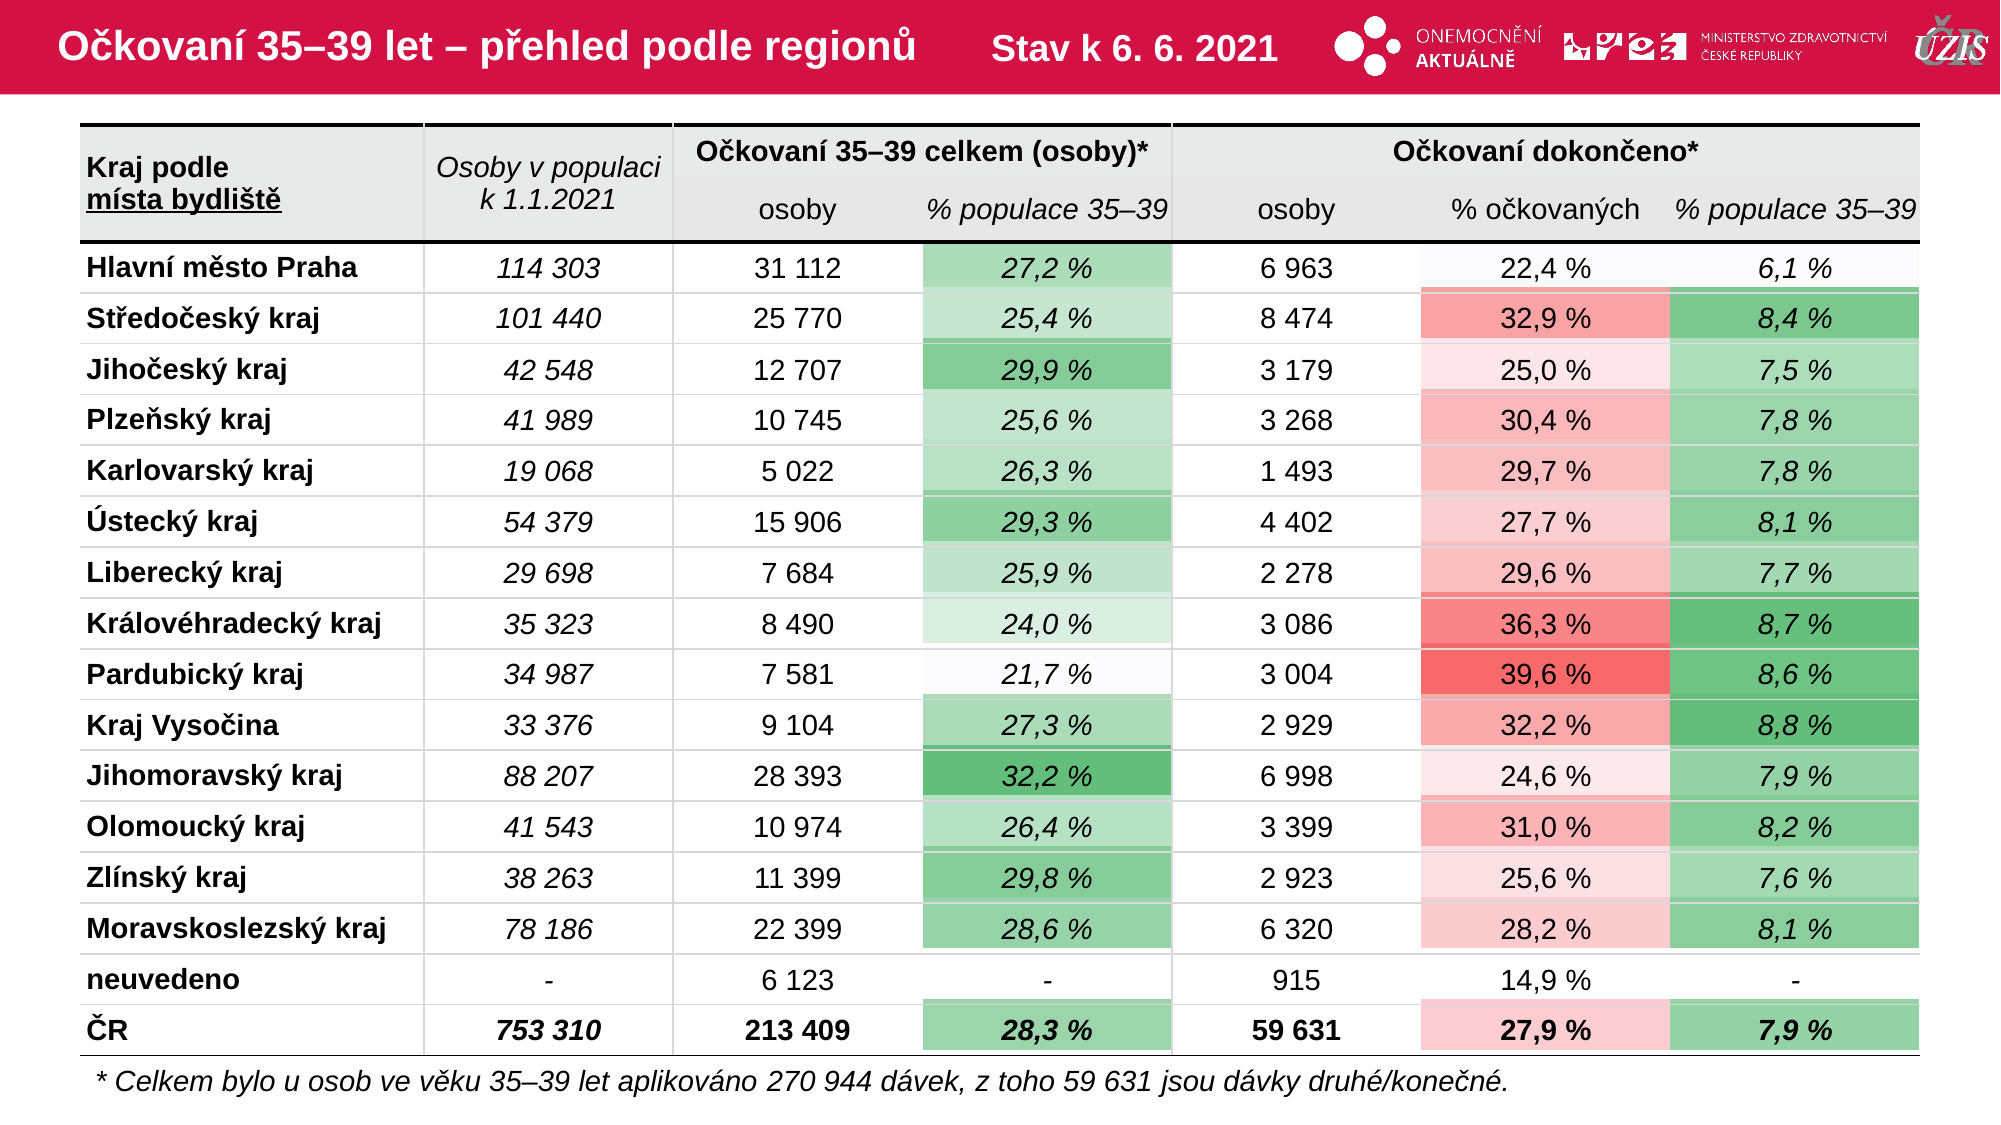

# Očkovaní 35–39 let – přehled podle regionů
Stav k 6. 6. 2021
| Kraj podle místa bydliště | Osoby v populaci k 1.1.2021 | Očkovaní 35–39 celkem (osoby)\* |  | Očkovaní dokončeno\* |  |  |
| --- | --- | --- | --- | --- | --- | --- |
|  |  | osoby | % populace 35–39 | osoby | % očkovaných | % populace 35–39 |
| Hlavní město Praha | 114 303 | 31 112 | 27,2 % | 6 963 | 22,4 % | 6,1 % |
| Středočeský kraj | 101 440 | 25 770 | 25,4 % | 8 474 | 32,9 % | 8,4 % |
| Jihočeský kraj | 42 548 | 12 707 | 29,9 % | 3 179 | 25,0 % | 7,5 % |
| Plzeňský kraj | 41 989 | 10 745 | 25,6 % | 3 268 | 30,4 % | 7,8 % |
| Karlovarský kraj | 19 068 | 5 022 | 26,3 % | 1 493 | 29,7 % | 7,8 % |
| Ústecký kraj | 54 379 | 15 906 | 29,3 % | 4 402 | 27,7 % | 8,1 % |
| Liberecký kraj | 29 698 | 7 684 | 25,9 % | 2 278 | 29,6 % | 7,7 % |
| Královéhradecký kraj | 35 323 | 8 490 | 24,0 % | 3 086 | 36,3 % | 8,7 % |
| Pardubický kraj | 34 987 | 7 581 | 21,7 % | 3 004 | 39,6 % | 8,6 % |
| Kraj Vysočina | 33 376 | 9 104 | 27,3 % | 2 929 | 32,2 % | 8,8 % |
| Jihomoravský kraj | 88 207 | 28 393 | 32,2 % | 6 998 | 24,6 % | 7,9 % |
| Olomoucký kraj | 41 543 | 10 974 | 26,4 % | 3 399 | 31,0 % | 8,2 % |
| Zlínský kraj | 38 263 | 11 399 | 29,8 % | 2 923 | 25,6 % | 7,6 % |
| Moravskoslezský kraj | 78 186 | 22 399 | 28,6 % | 6 320 | 28,2 % | 8,1 % |
| neuvedeno | - | 6 123 | - | 915 | 14,9 % | - |
| ČR | 753 310 | 213 409 | 28,3 % | 59 631 | 27,9 % | 7,9 % |
|  |  |  |  |  |  |
| --- | --- | --- | --- | --- | --- |
|  |  |  |  |  |  |
|  |  |  |  |  |  |
|  |  |  |  |  |  |
|  |  |  |  |  |  |
|  |  |  |  |  |  |
|  |  |  |  |  |  |
|  |  |  |  |  |  |
|  |  |  |  |  |  |
|  |  |  |  |  |  |
|  |  |  |  |  |  |
|  |  |  |  |  |  |
|  |  |  |  |  |  |
|  |  |  |  |  |  |
|  |  |  |  |  |  |
|  |  |  |  |  |  |
* Celkem bylo u osob ve věku 35–39 let aplikováno 270 944 dávek, z toho 59 631 jsou dávky druhé/konečné.